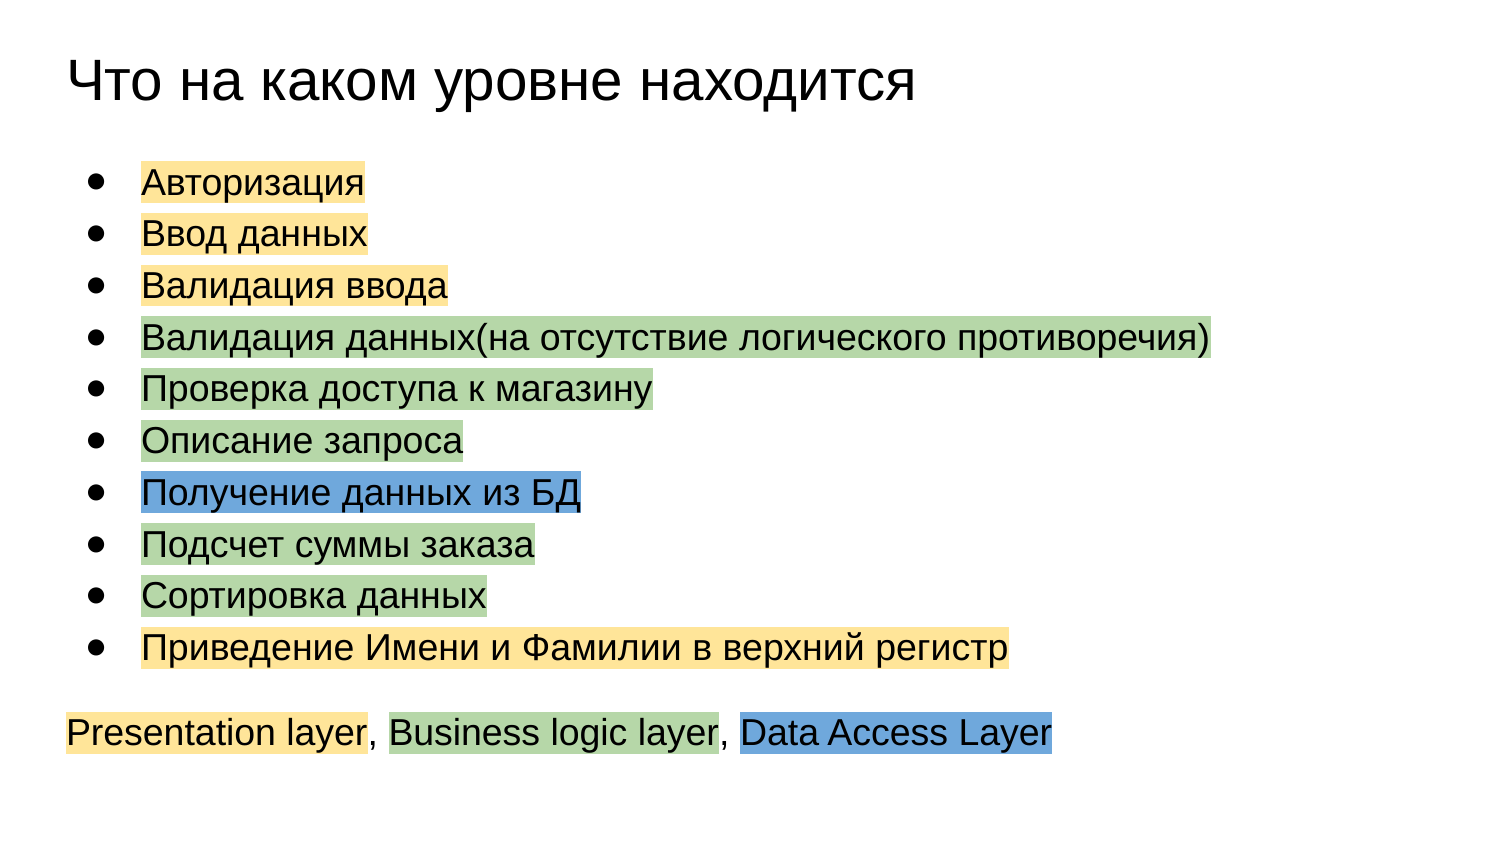

# Что на каком уровне находится
Авторизация
Ввод данных
Валидация ввода
Валидация данных(на отсутствие логического противоречия)
Проверка доступа к магазину
Описание запроса
Получение данных из БД
Подсчет суммы заказа
Сортировка данных
Приведение Имени и Фамилии в верхний регистр
Presentation layer, Business logic layer, Data Access Layer